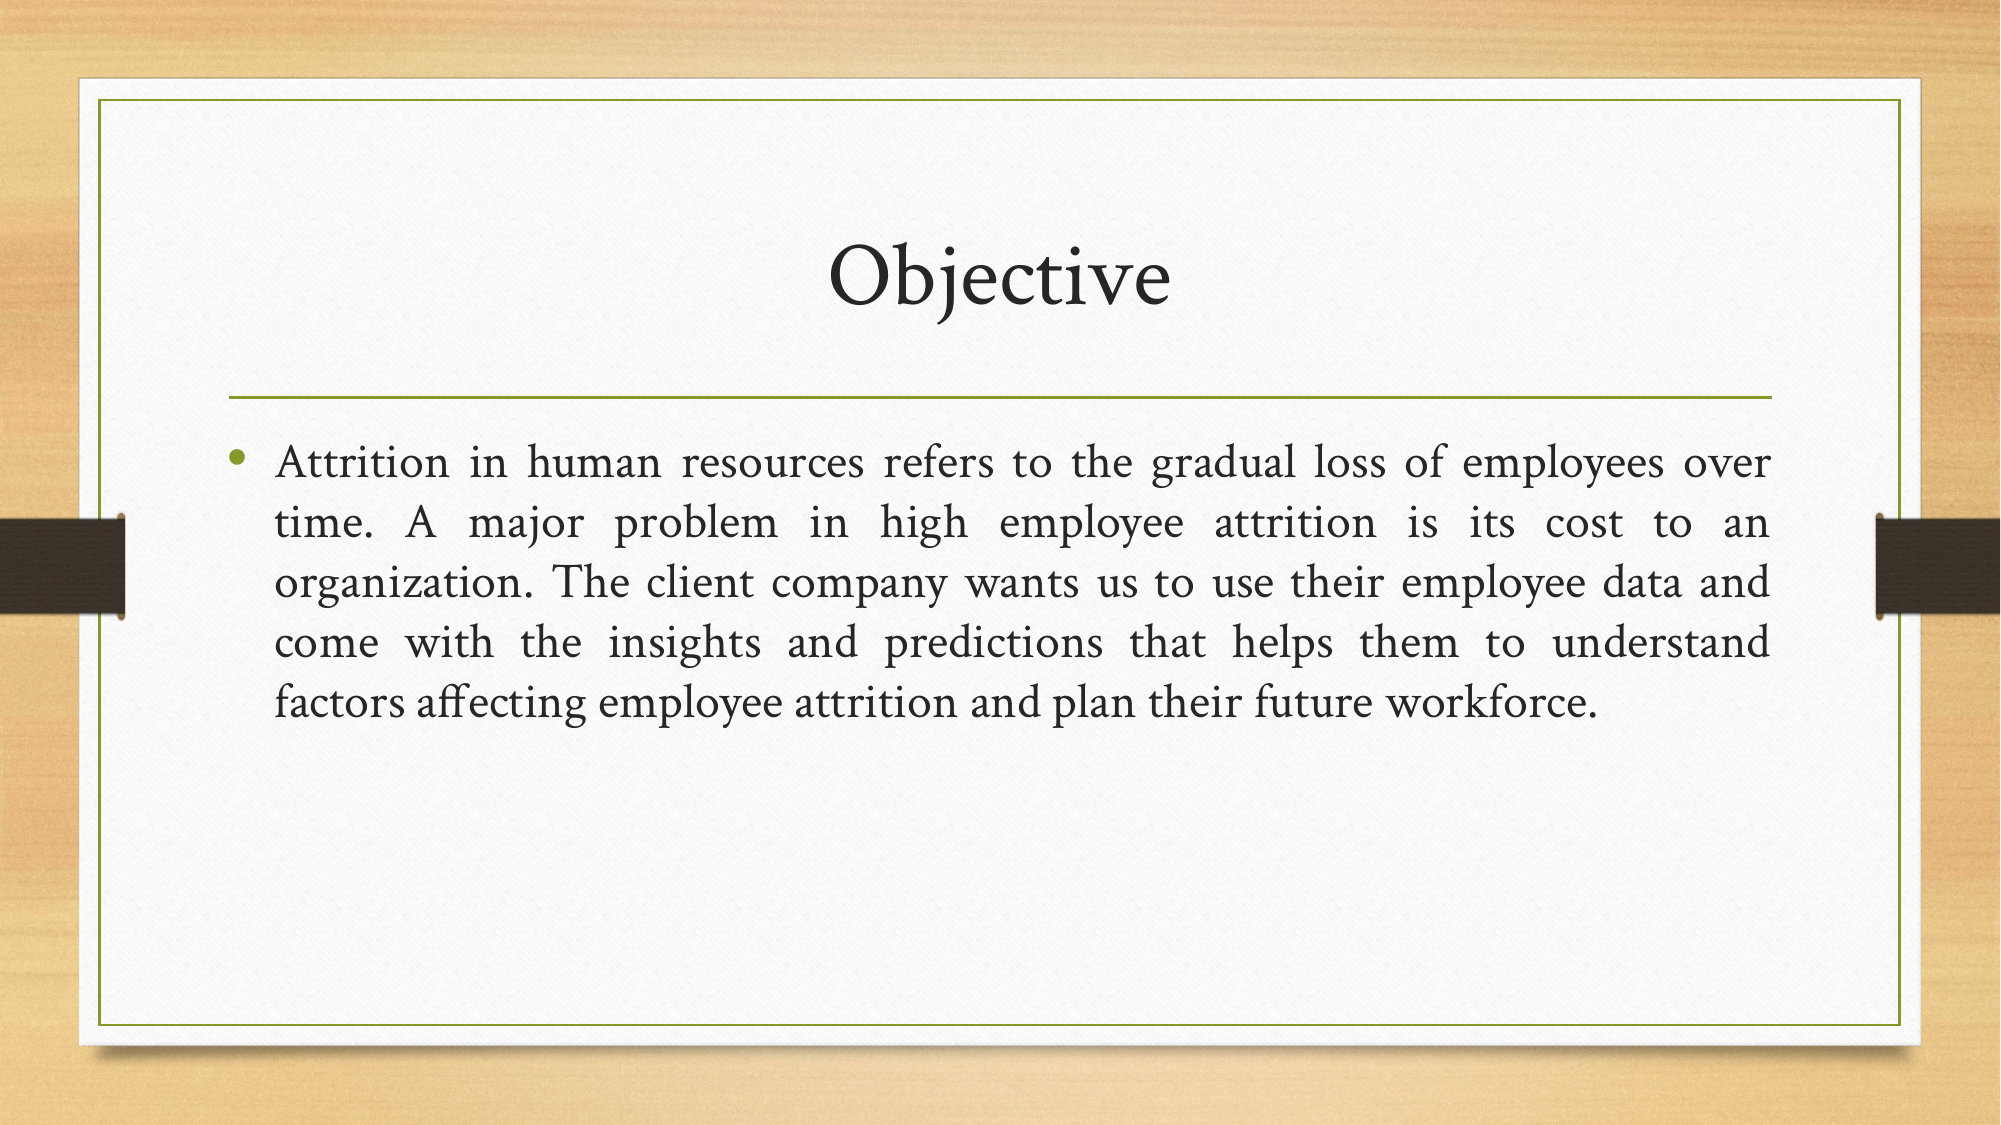

# Objective
Attrition in human resources refers to the gradual loss of employees over time. A major problem in high employee attrition is its cost to an organization. The client company wants us to use their employee data and come with the insights and predictions that helps them to understand factors affecting employee attrition and plan their future workforce.